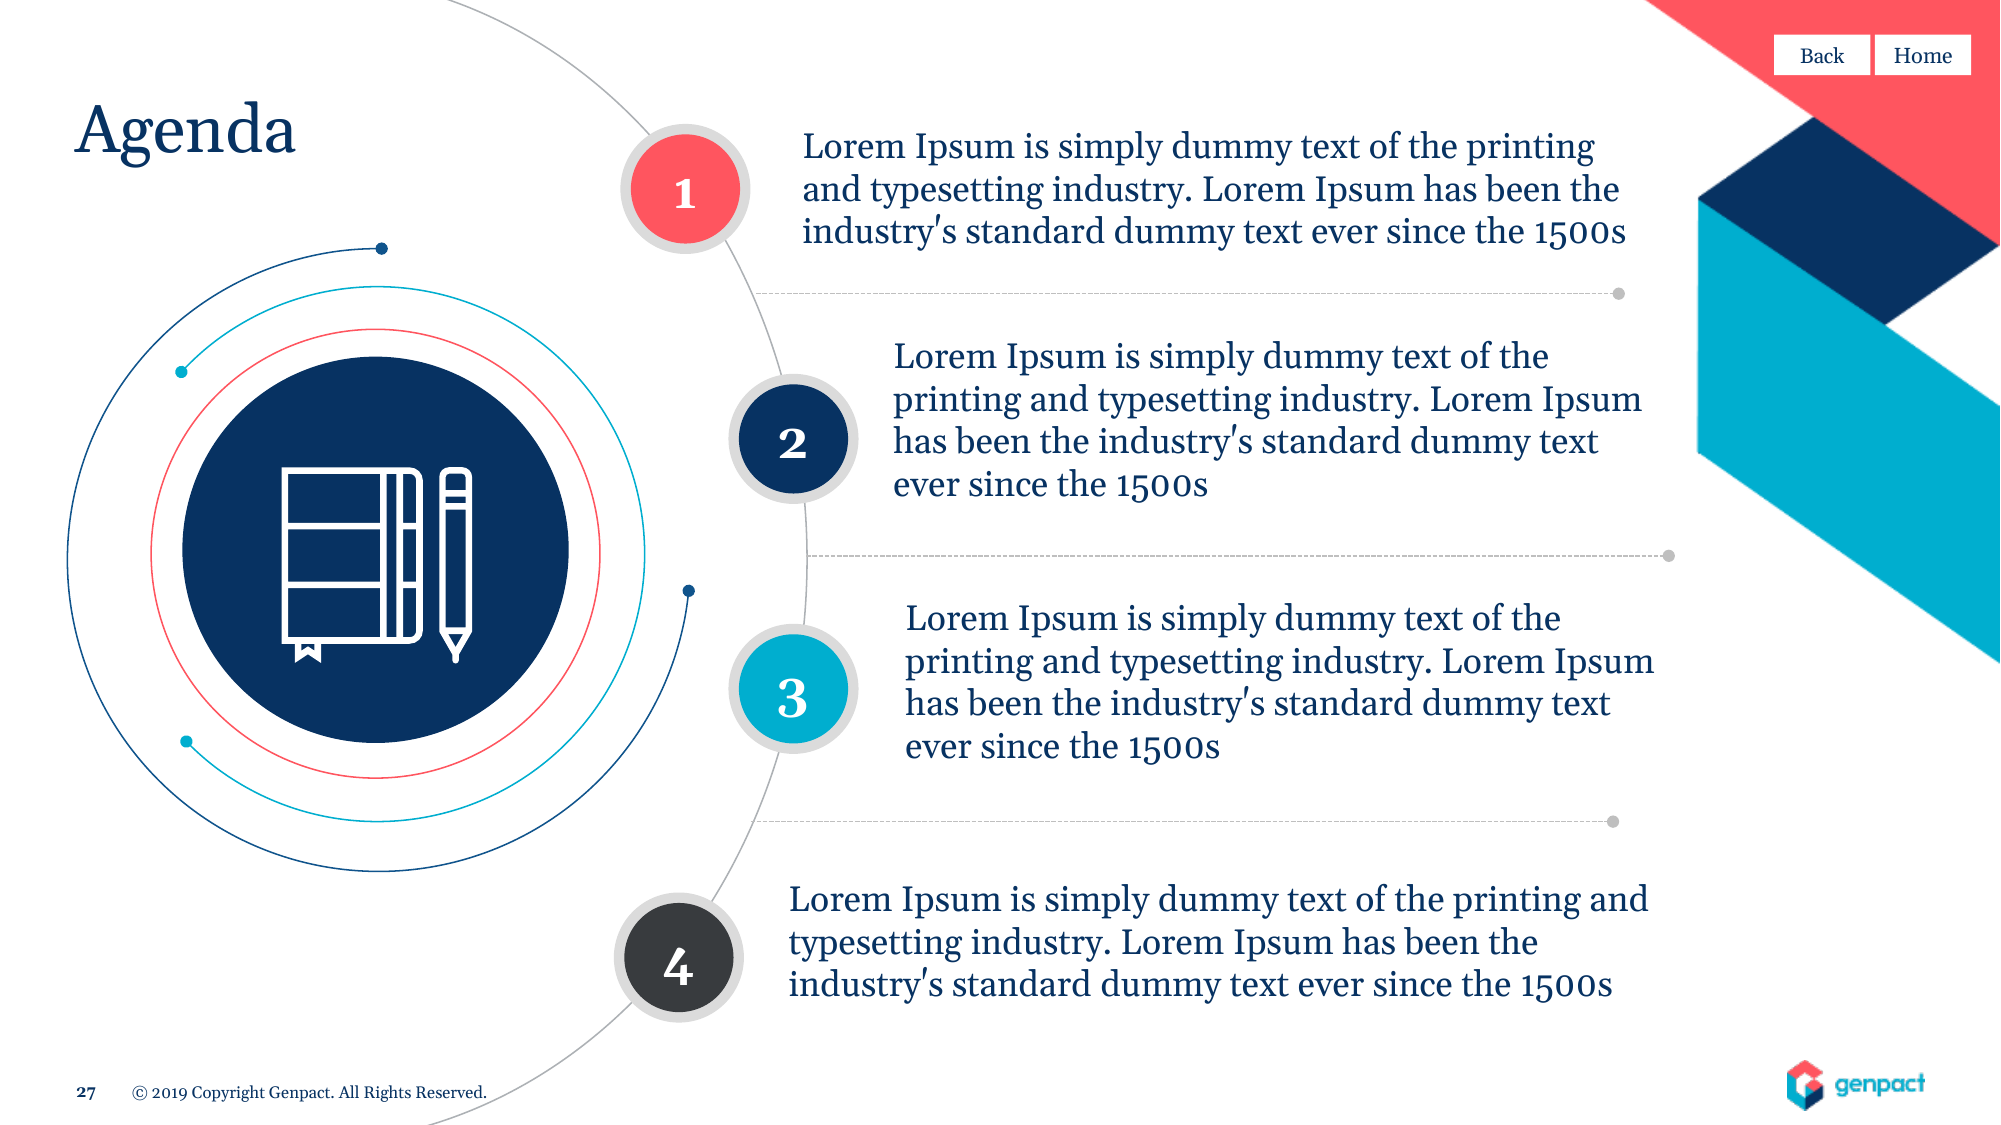

Back
Home
# Agenda
Lorem Ipsum is simply dummy text of the printing and typesetting industry. Lorem Ipsum has been the industry's standard dummy text ever since the 1500s

1

Lorem Ipsum is simply dummy text of the printing and typesetting industry. Lorem Ipsum has been the industry's standard dummy text ever since the 1500s

2

Lorem Ipsum is simply dummy text of the printing and typesetting industry. Lorem Ipsum has been the industry's standard dummy text ever since the 1500s

3

Lorem Ipsum is simply dummy text of the printing and typesetting industry. Lorem Ipsum has been the industry's standard dummy text ever since the 1500s

4